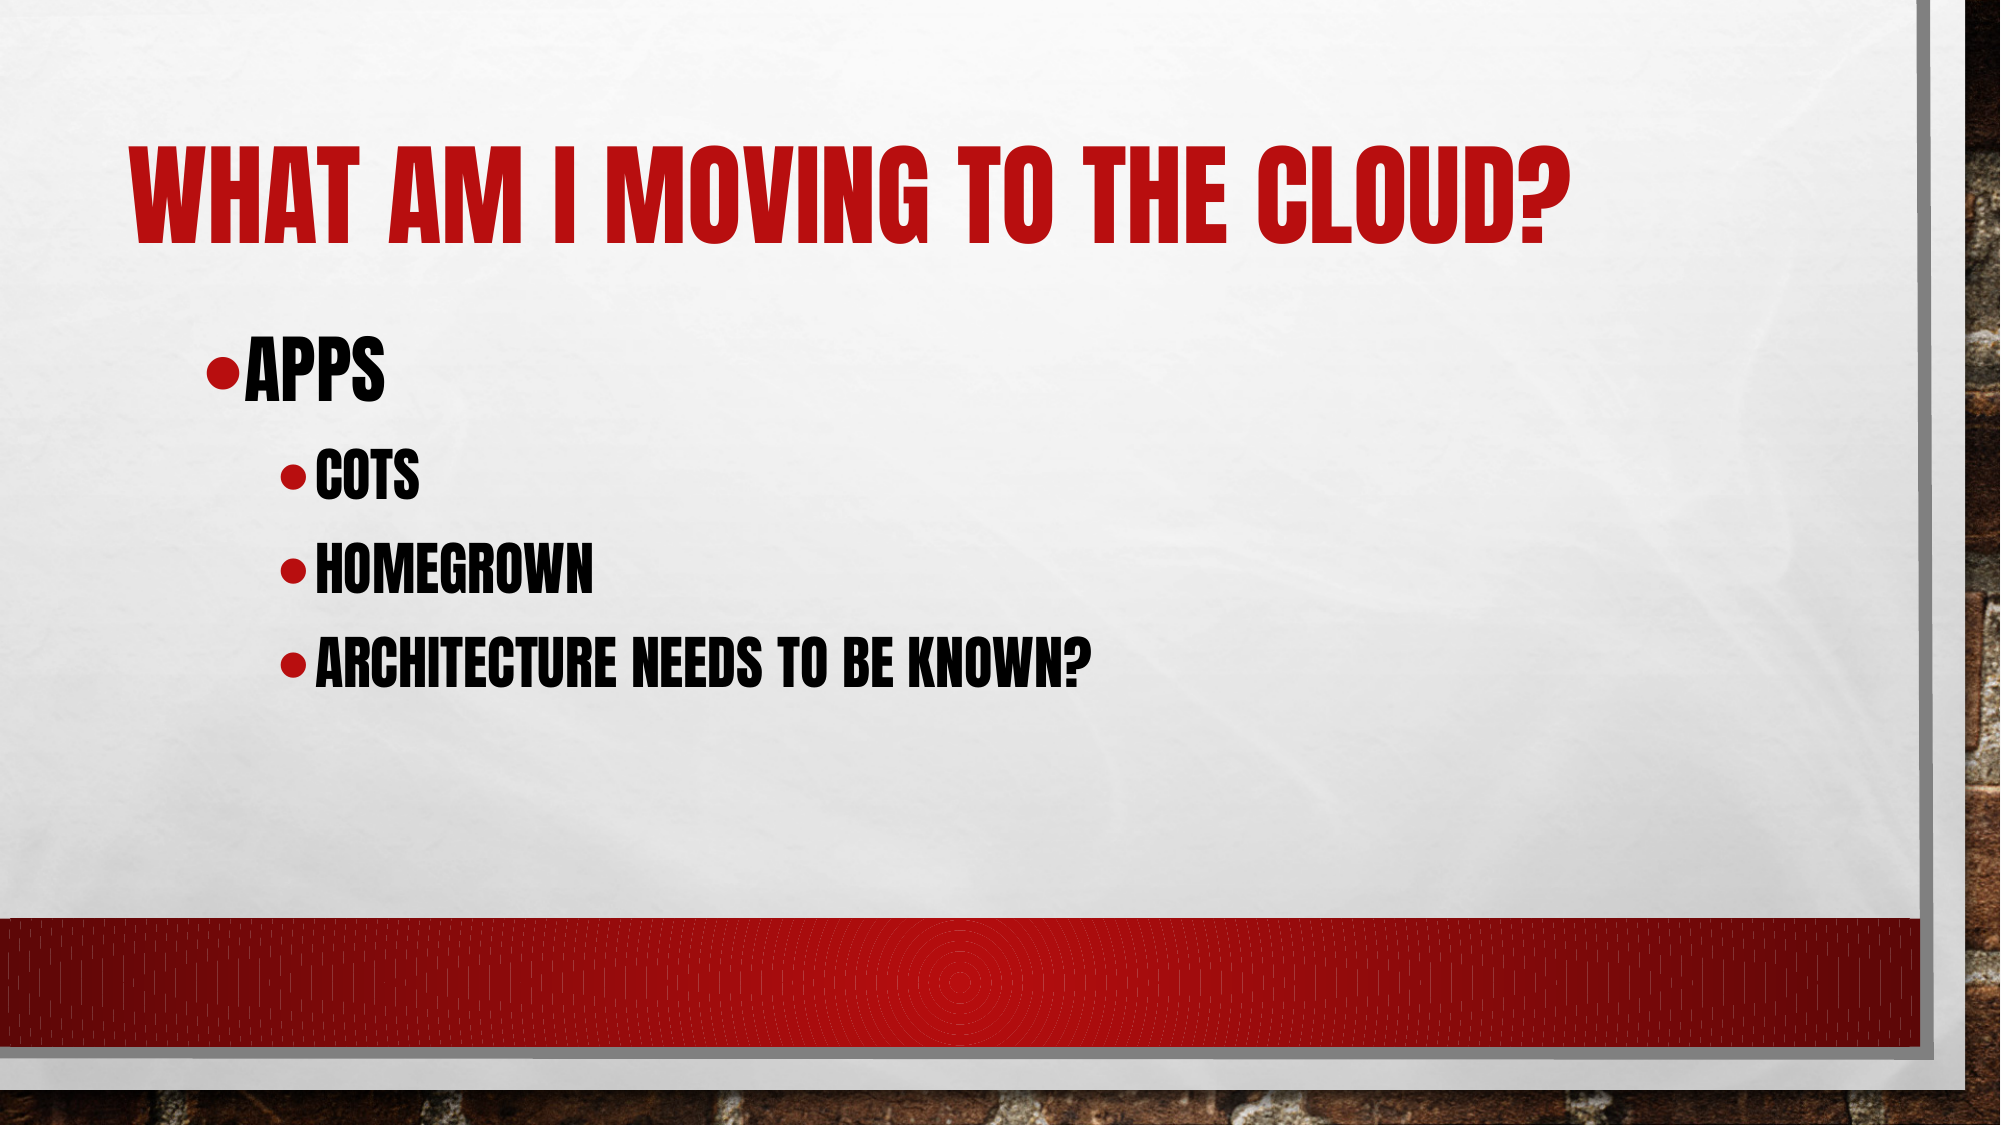

# What am I moving to the cloud?
apps
Cots
homegrown
Architecture needs to be known?